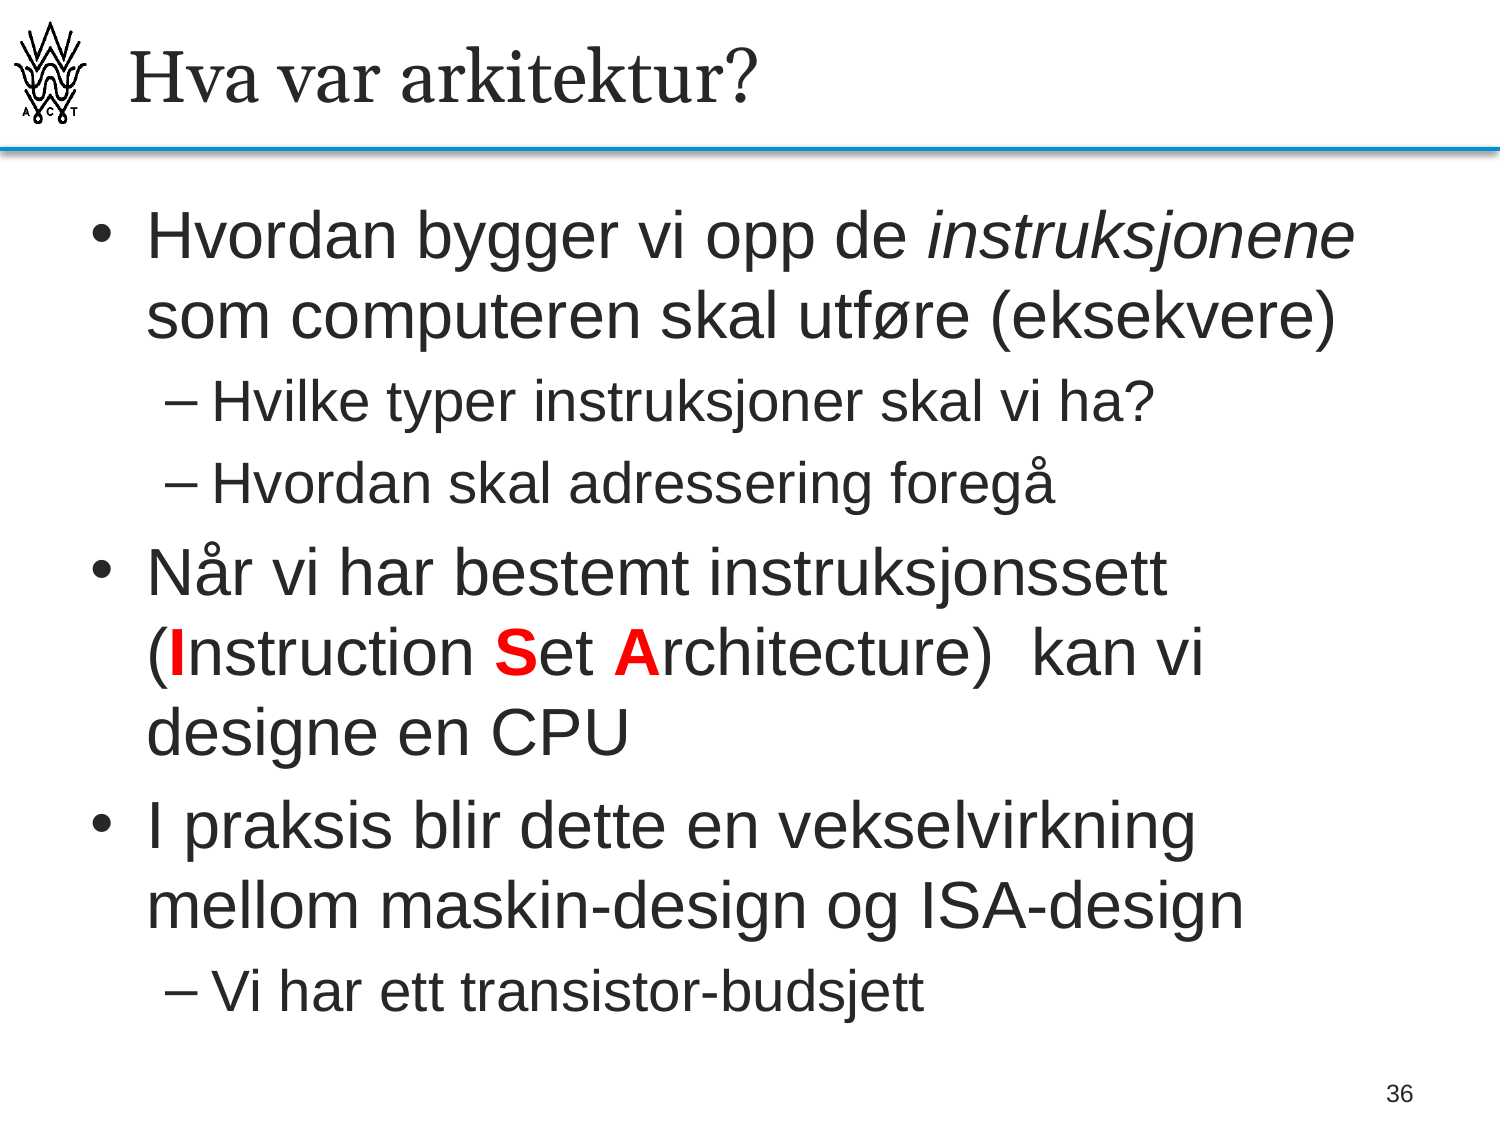

# Hva var arkitektur?
Hvordan bygger vi opp de instruksjonene som computeren skal utføre (eksekvere)
Hvilke typer instruksjoner skal vi ha?
Hvordan skal adressering foregå
Når vi har bestemt instruksjonssett (Instruction Set Architecture)  kan vi designe en CPU
I praksis blir dette en vekselvirkning mellom maskin-design og ISA-design
Vi har ett transistor-budsjett
36